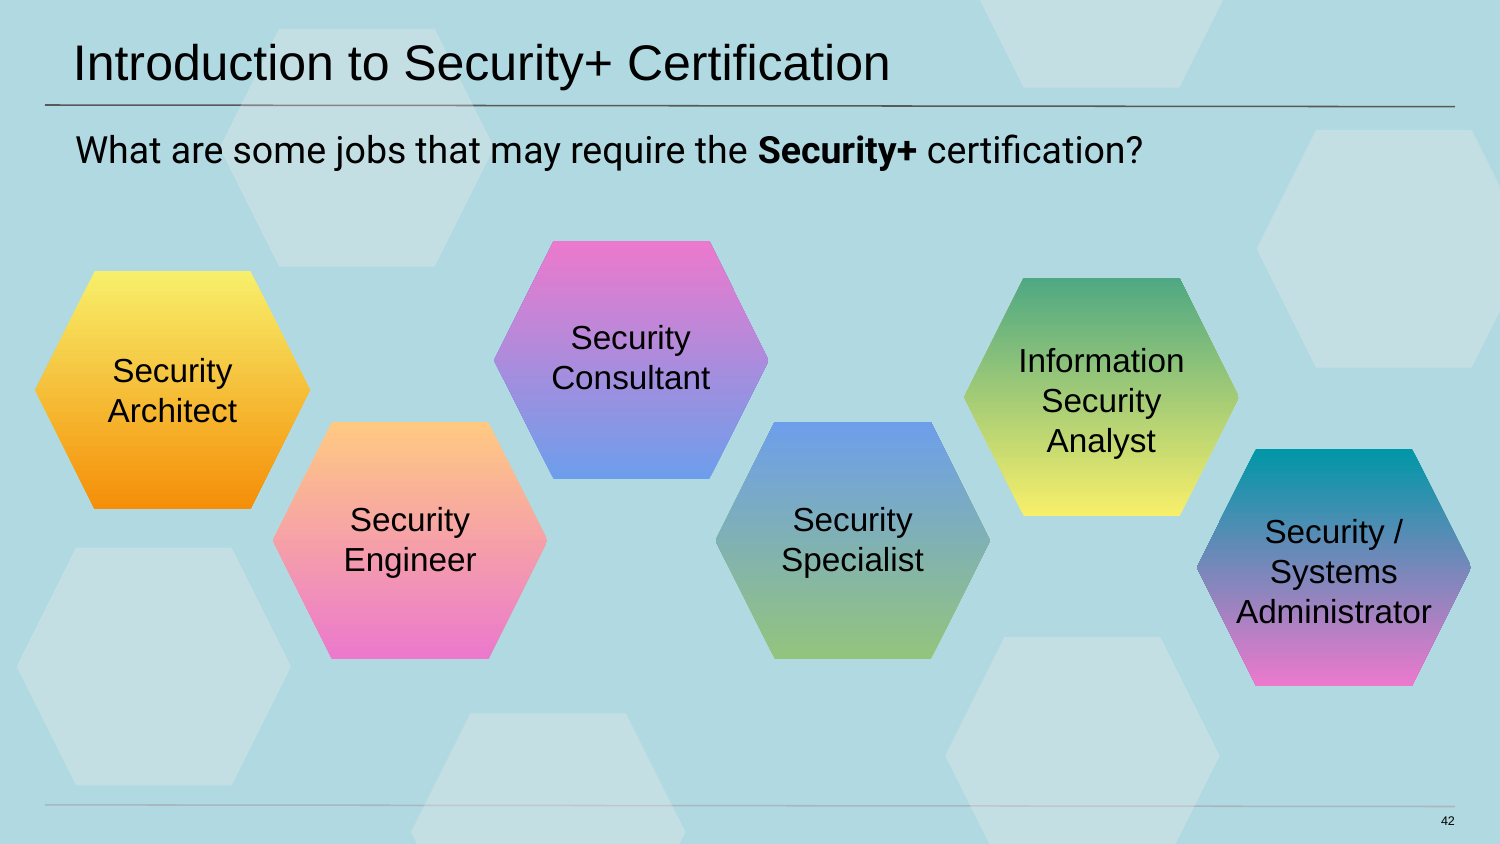

# Introduction to Security+ Certification

What are some jobs that may require the Security+ certification?

Security
Consultant
Information Security
Analyst
Security
Architect

Security
Engineer
Security
Specialist
Security /
Systems
Administrator

42